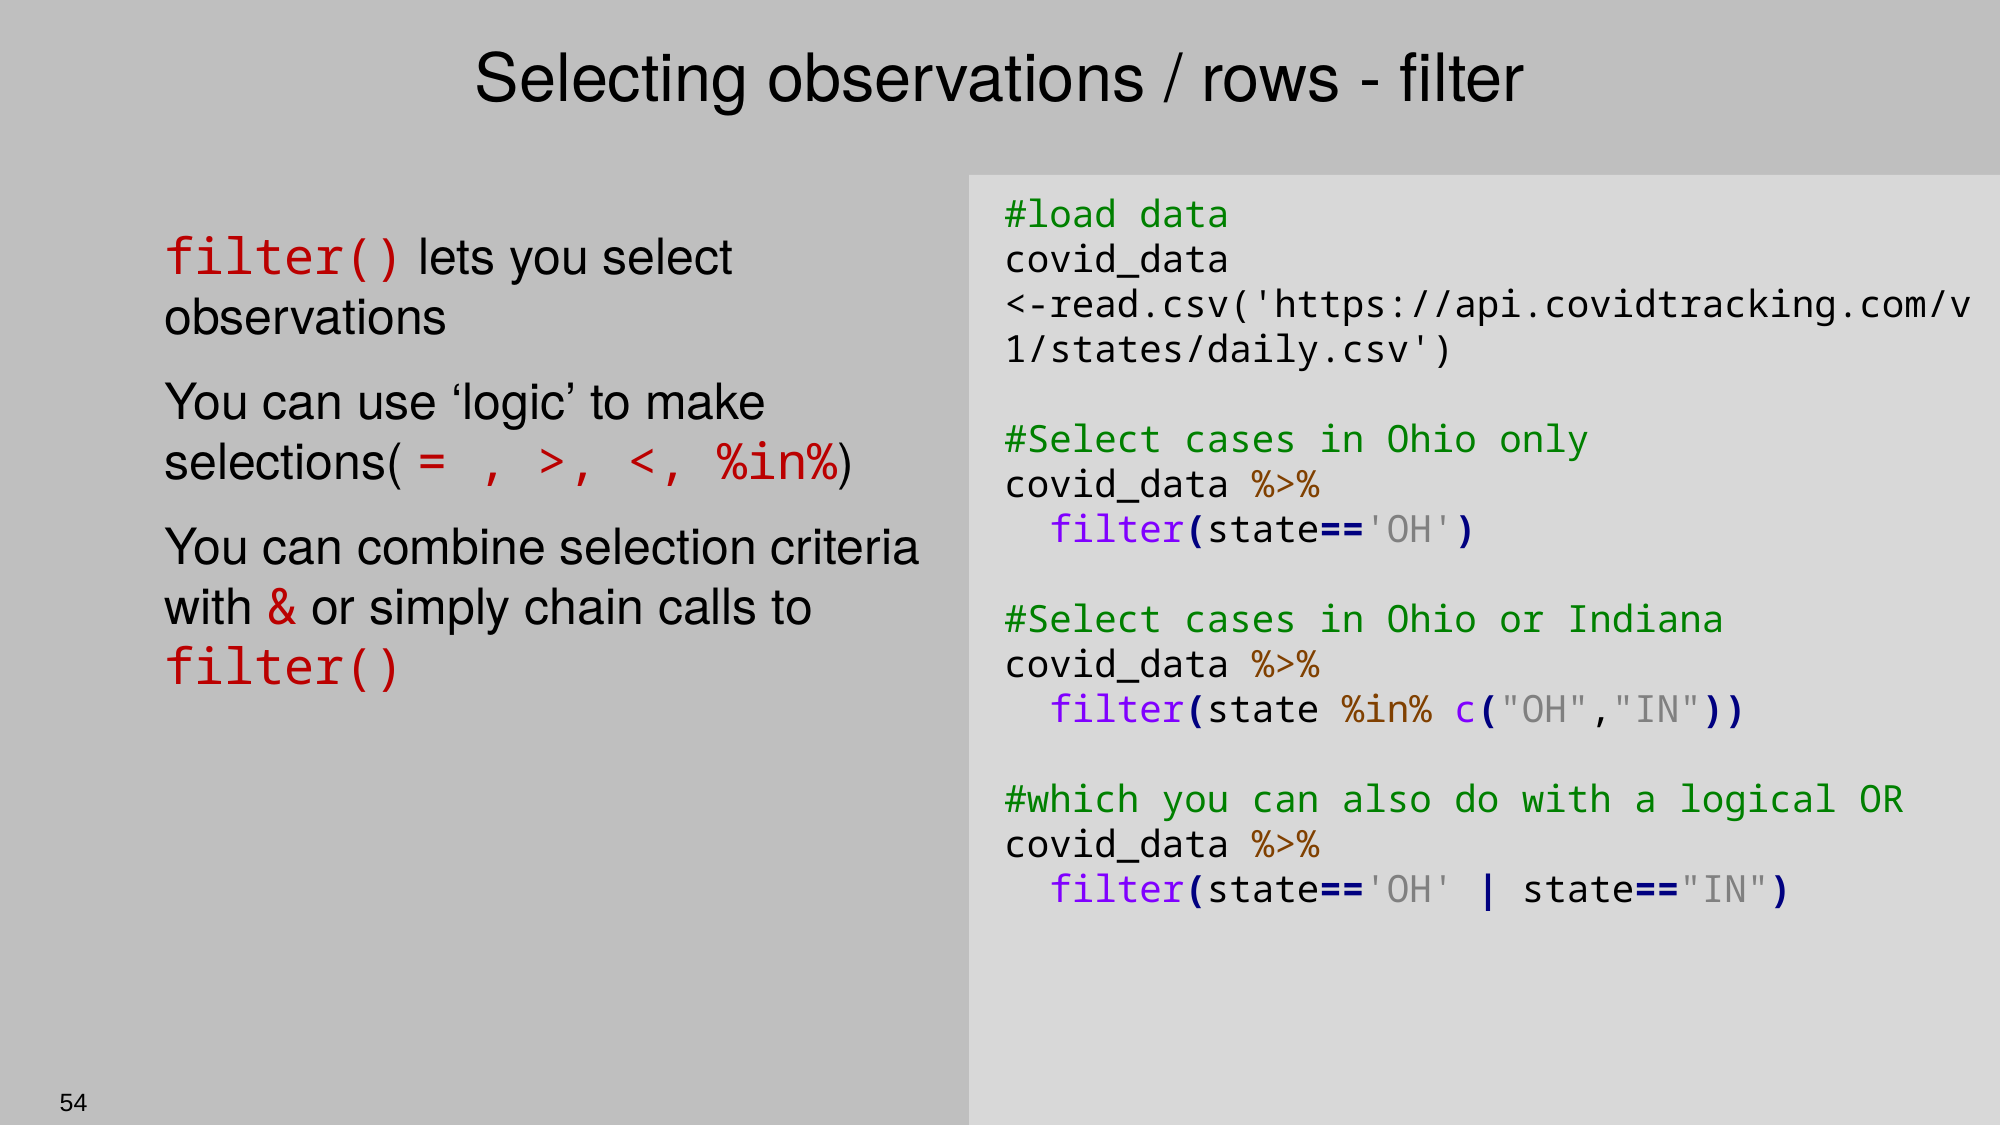

# Selecting observations / rows - filter
#load data
covid_data <-read.csv('https://api.covidtracking.com/v1/states/daily.csv')

#Select cases in Ohio only
covid_data %>%
  filter(state=='OH')

#Select cases in Ohio or Indiana
covid_data %>%
  filter(state %in% c("OH","IN"))

#which you can also do with a logical OR
covid_data %>%
  filter(state=='OH' | state=="IN")
filter() lets you select observations
You can use ‘logic’ to make selections( = , >, <, %in%)
You can combine selection criteria with & or simply chain calls to filter()